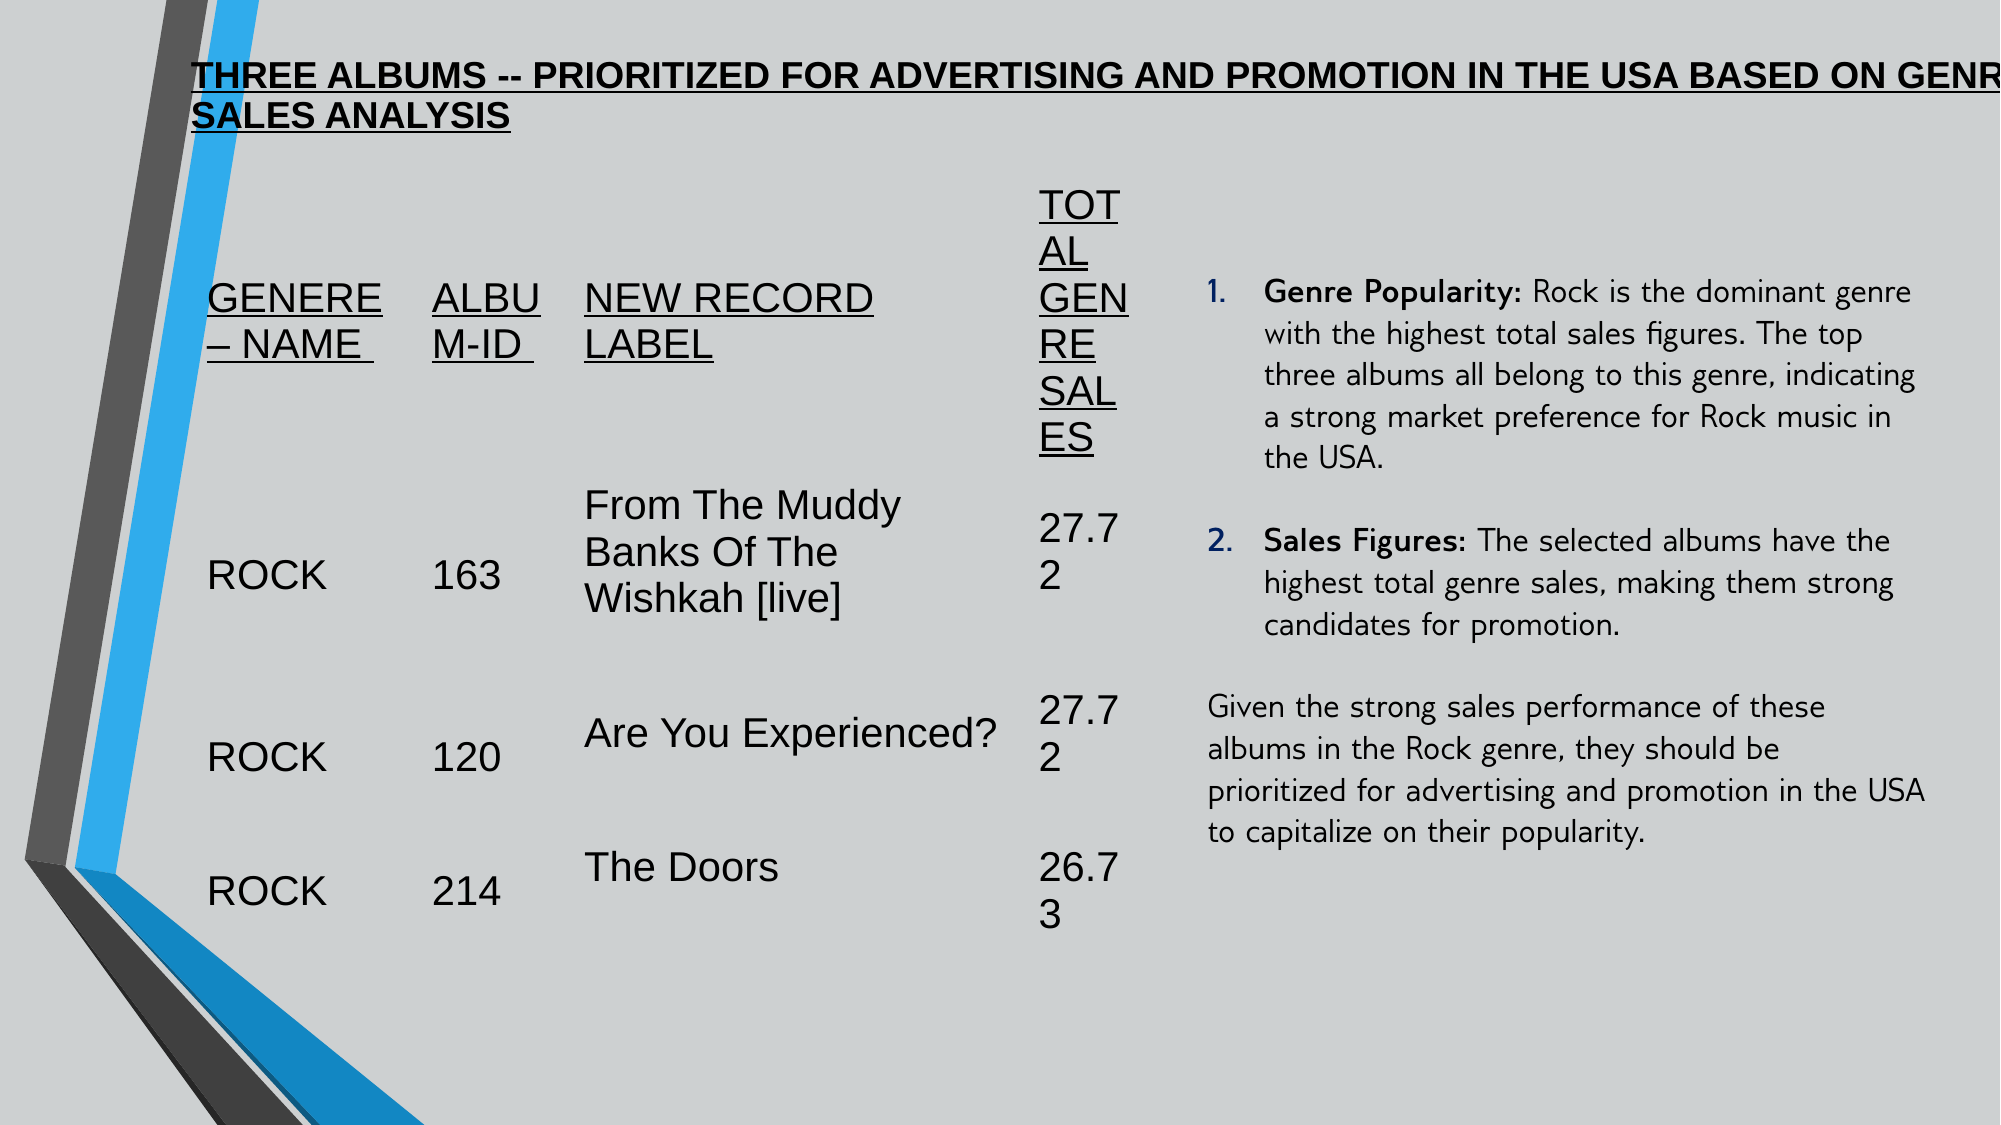

# THREE ALBUMS -- PRIORITIZED FOR ADVERTISING AND PROMOTION IN THE USA BASED ON GENRE SALES ANALYSIS
| GENERE – NAME | ALBUM-ID | NEW RECORD LABEL | TOTAL GENRE SALES |
| --- | --- | --- | --- |
| ROCK | 163 | From The Muddy Banks Of The Wishkah [live] | 27.72 |
| ROCK | 120 | Are You Experienced? | 27.72 |
| ROCK | 214 | The Doors | 26.73 |
Genre Popularity: Rock is the dominant genre with the highest total sales figures. The top three albums all belong to this genre, indicating a strong market preference for Rock music in the USA.

Sales Figures: The selected albums have the highest total genre sales, making them strong candidates for promotion.

Given the strong sales performance of these albums in the Rock genre, they should be prioritized for advertising and promotion in the USA to capitalize on their popularity.